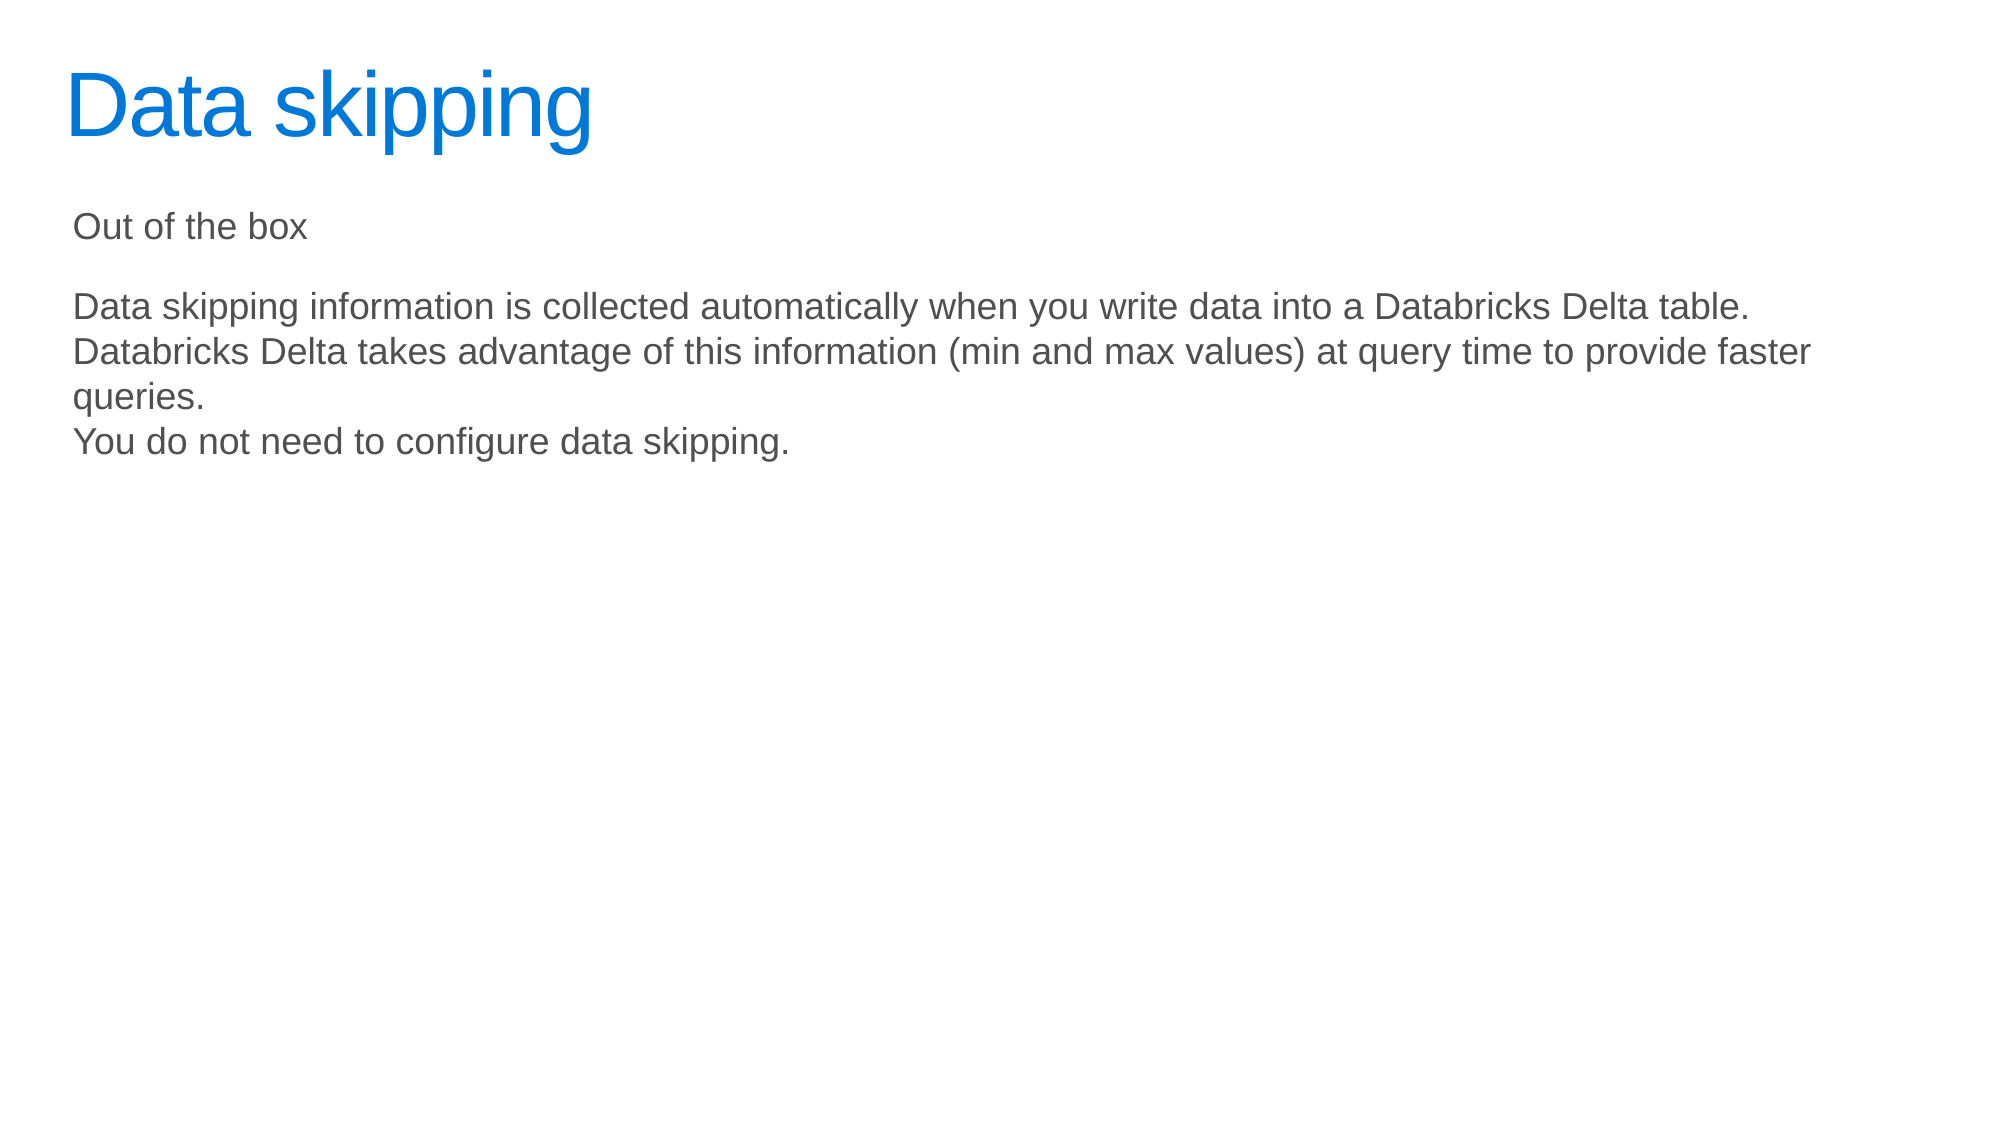

# Data skipping
Out of the box

Data skipping information is collected automatically when you write data into a Databricks Delta table.
Databricks Delta takes advantage of this information (min and max values) at query time to provide faster queries.
You do not need to configure data skipping.